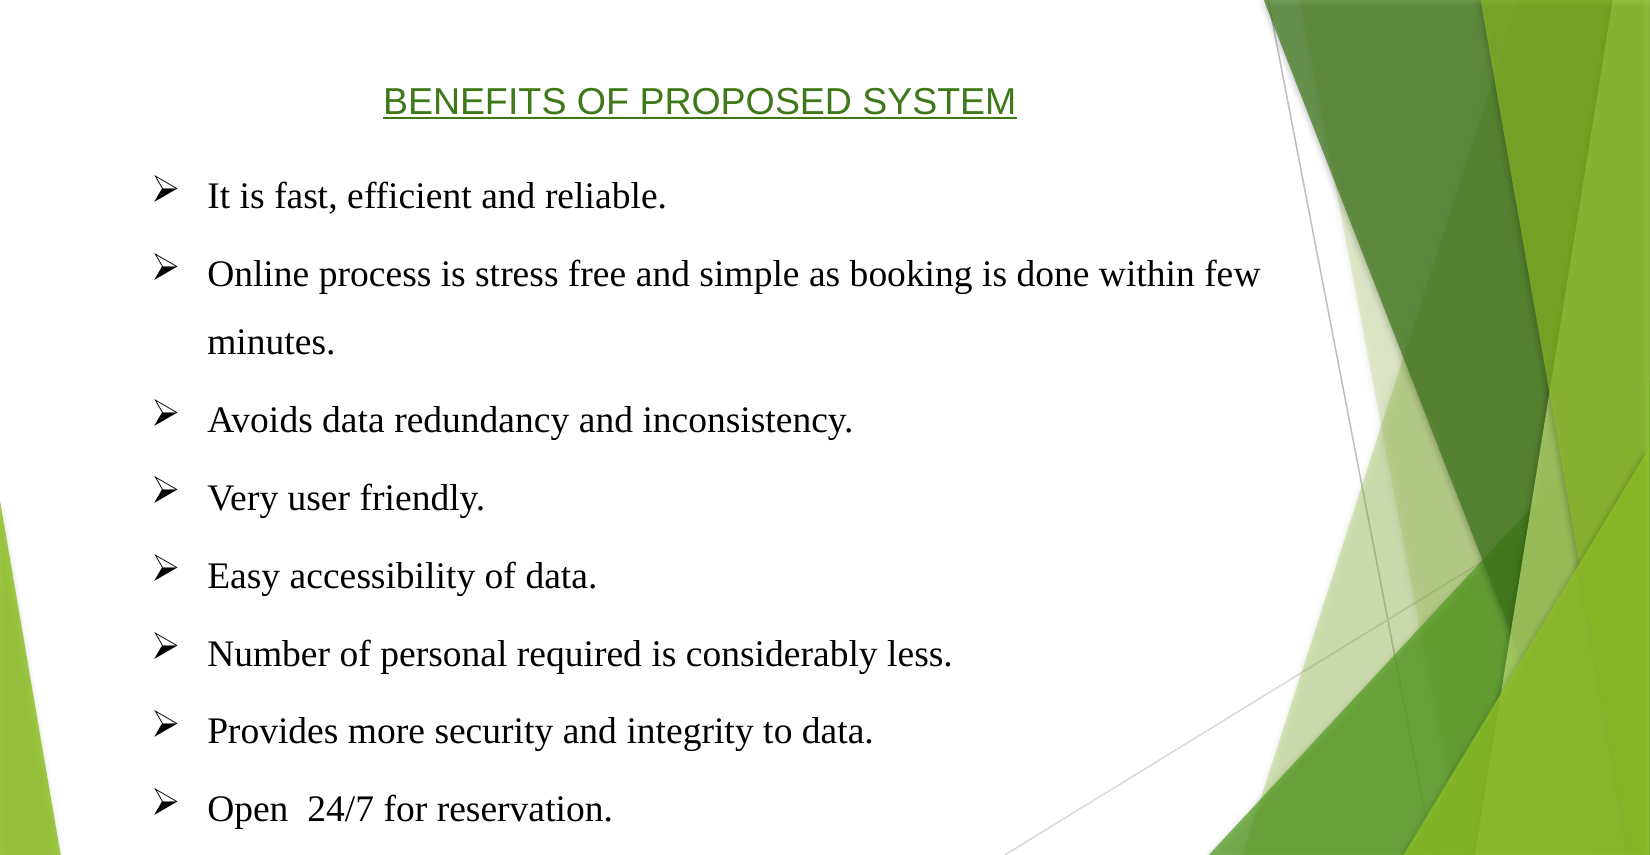

BENEFITS OF PROPOSED SYSTEM
It is fast, efficient and reliable.
Online process is stress free and simple as booking is done within few minutes.
Avoids data redundancy and inconsistency.
Very user friendly.
Easy accessibility of data.
Number of personal required is considerably less.
Provides more security and integrity to data.
Open  24/7 for reservation.